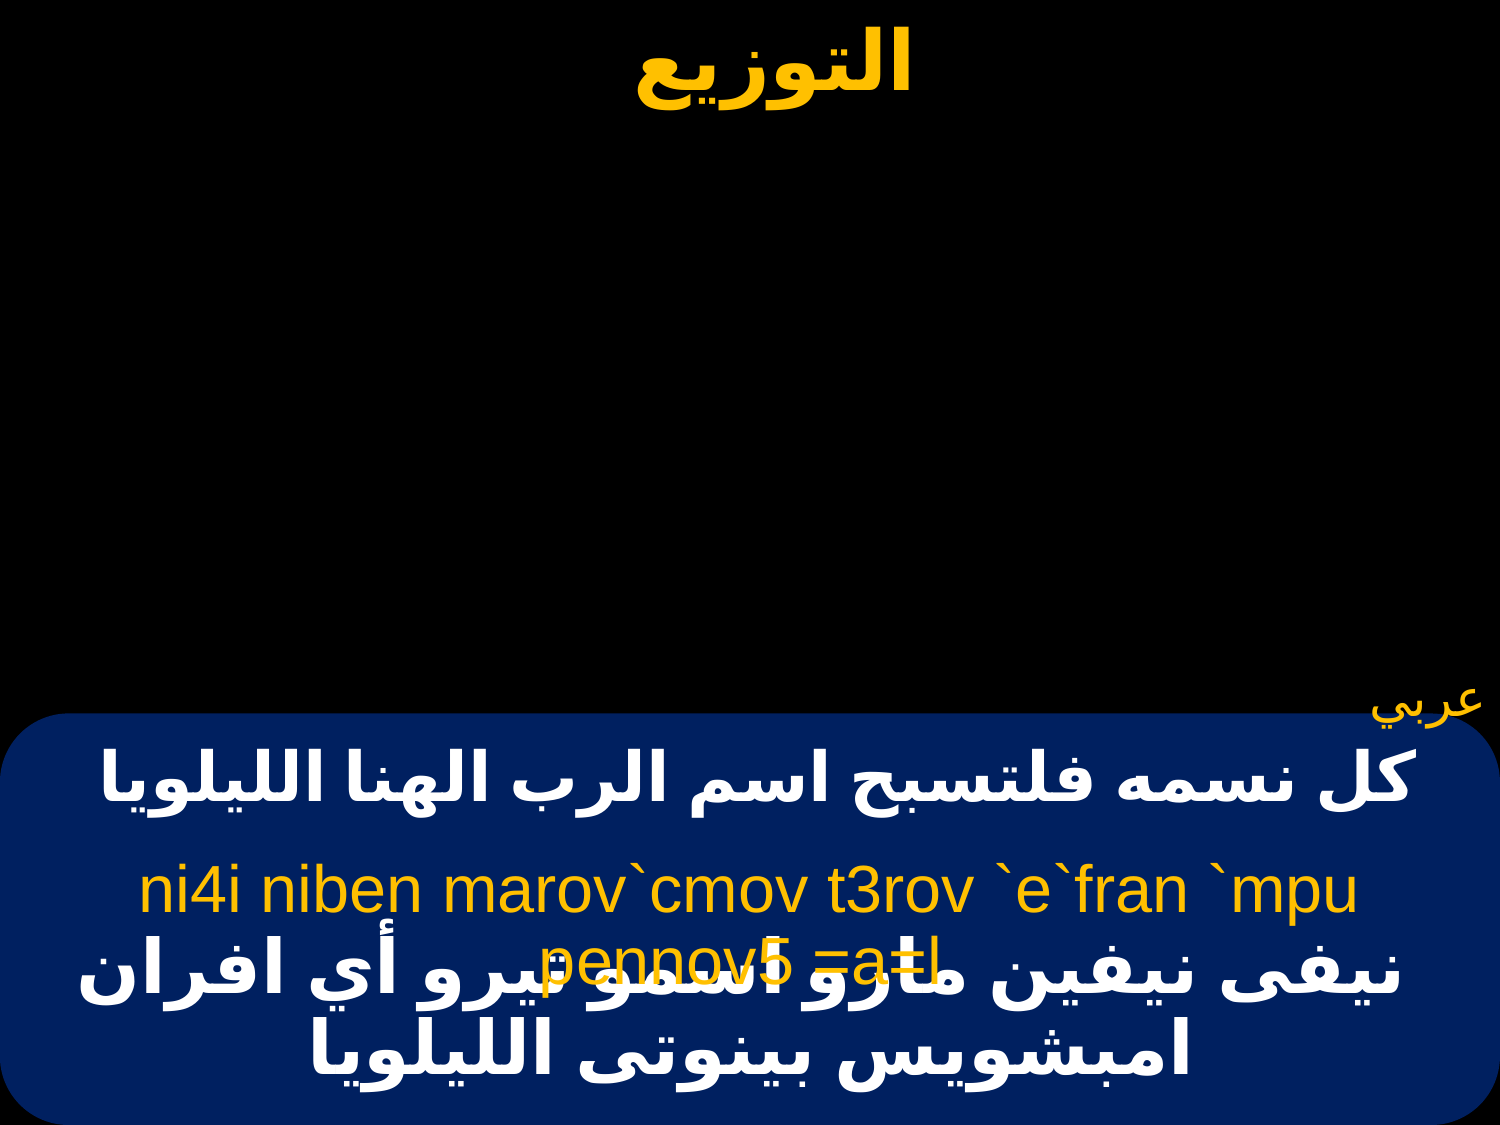

عربي
# كل نسمه فلتسبح اسم الرب الهنا الليلويا
ni4i niben marov`cmov t3rov `e`fran `mpu pennov5 =a=l
نيفى نيفين مارو اسمو تيرو أي افران امبشويس بينوتى الليلويا